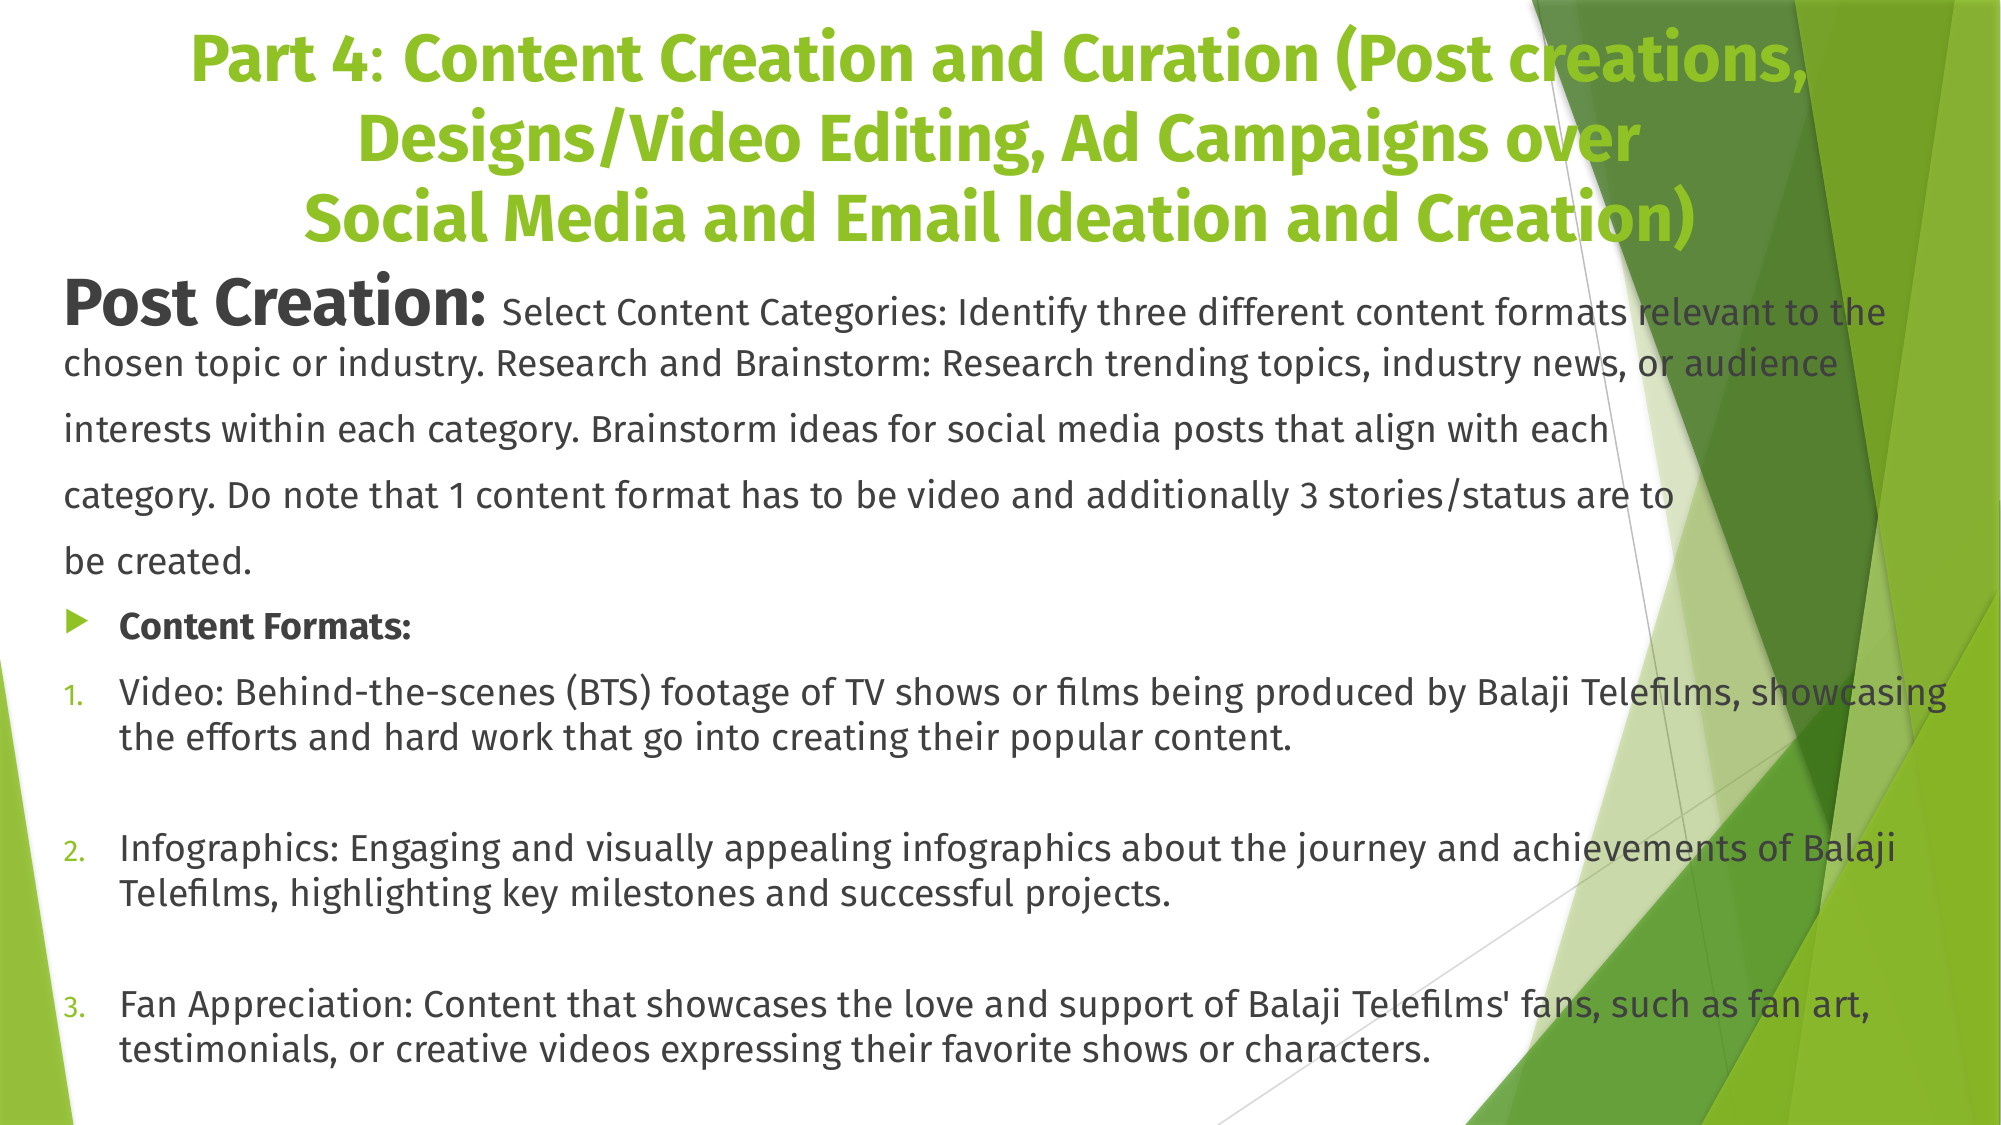

# Part 4: Content Creation and Curation (Post creations, Designs/Video Editing, Ad Campaigns over Social Media and Email Ideation and Creation)
Post Creation: Select Content Categories: Identify three different content formats relevant to the chosen topic or industry. Research and Brainstorm: Research trending topics, industry news, or audience
interests within each category. Brainstorm ideas for social media posts that align with each
category. Do note that 1 content format has to be video and additionally 3 stories/status are to
be created.
Content Formats:
Video: Behind-the-scenes (BTS) footage of TV shows or films being produced by Balaji Telefilms, showcasing the efforts and hard work that go into creating their popular content.
Infographics: Engaging and visually appealing infographics about the journey and achievements of Balaji Telefilms, highlighting key milestones and successful projects.
Fan Appreciation: Content that showcases the love and support of Balaji Telefilms' fans, such as fan art, testimonials, or creative videos expressing their favorite shows or characters.